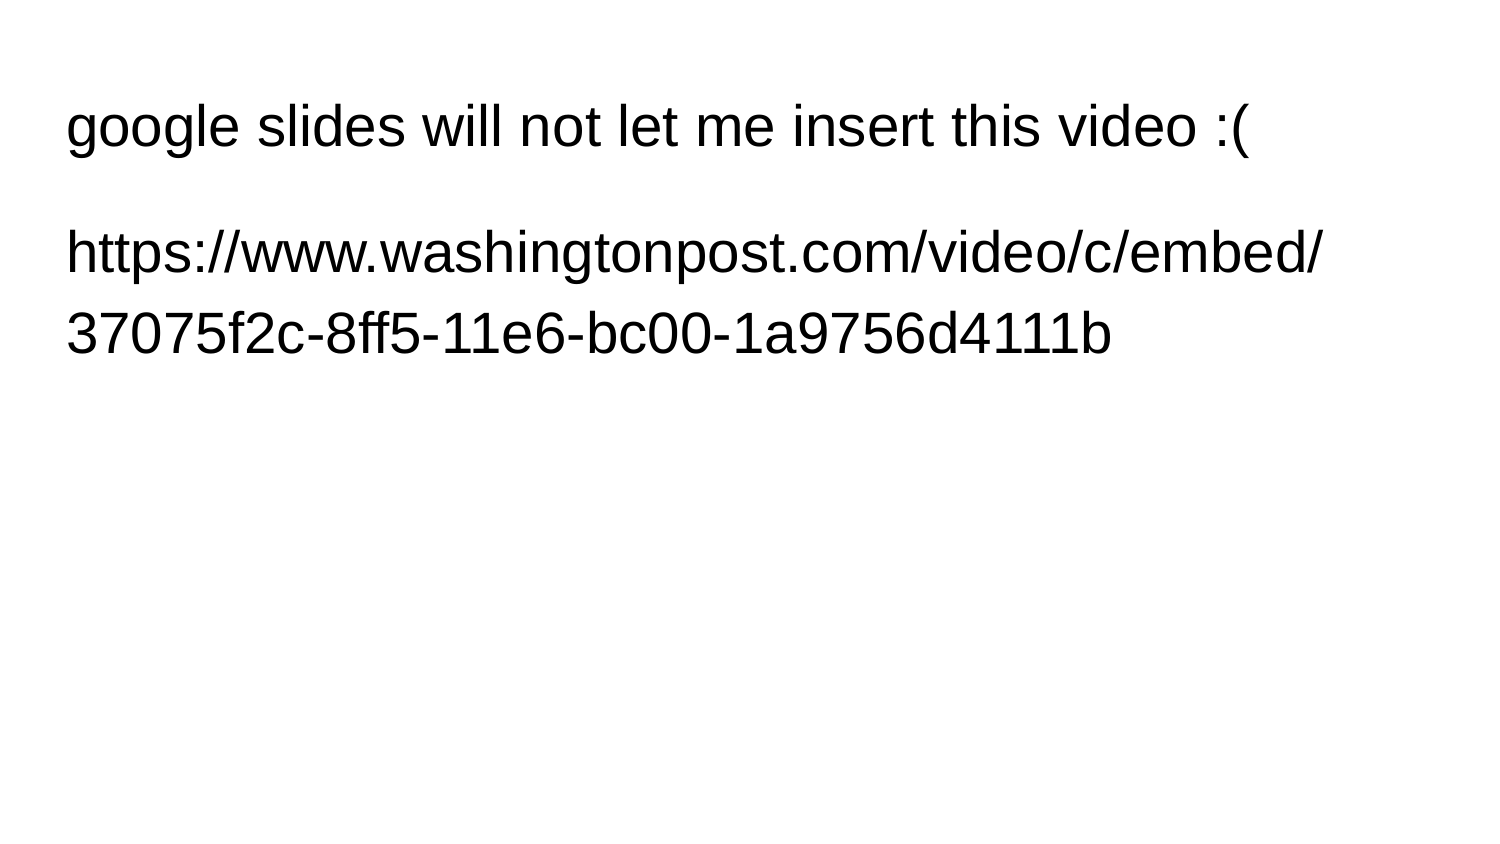

# google slides will not let me insert this video :(
https://www.washingtonpost.com/video/c/embed/37075f2c-8ff5-11e6-bc00-1a9756d4111b